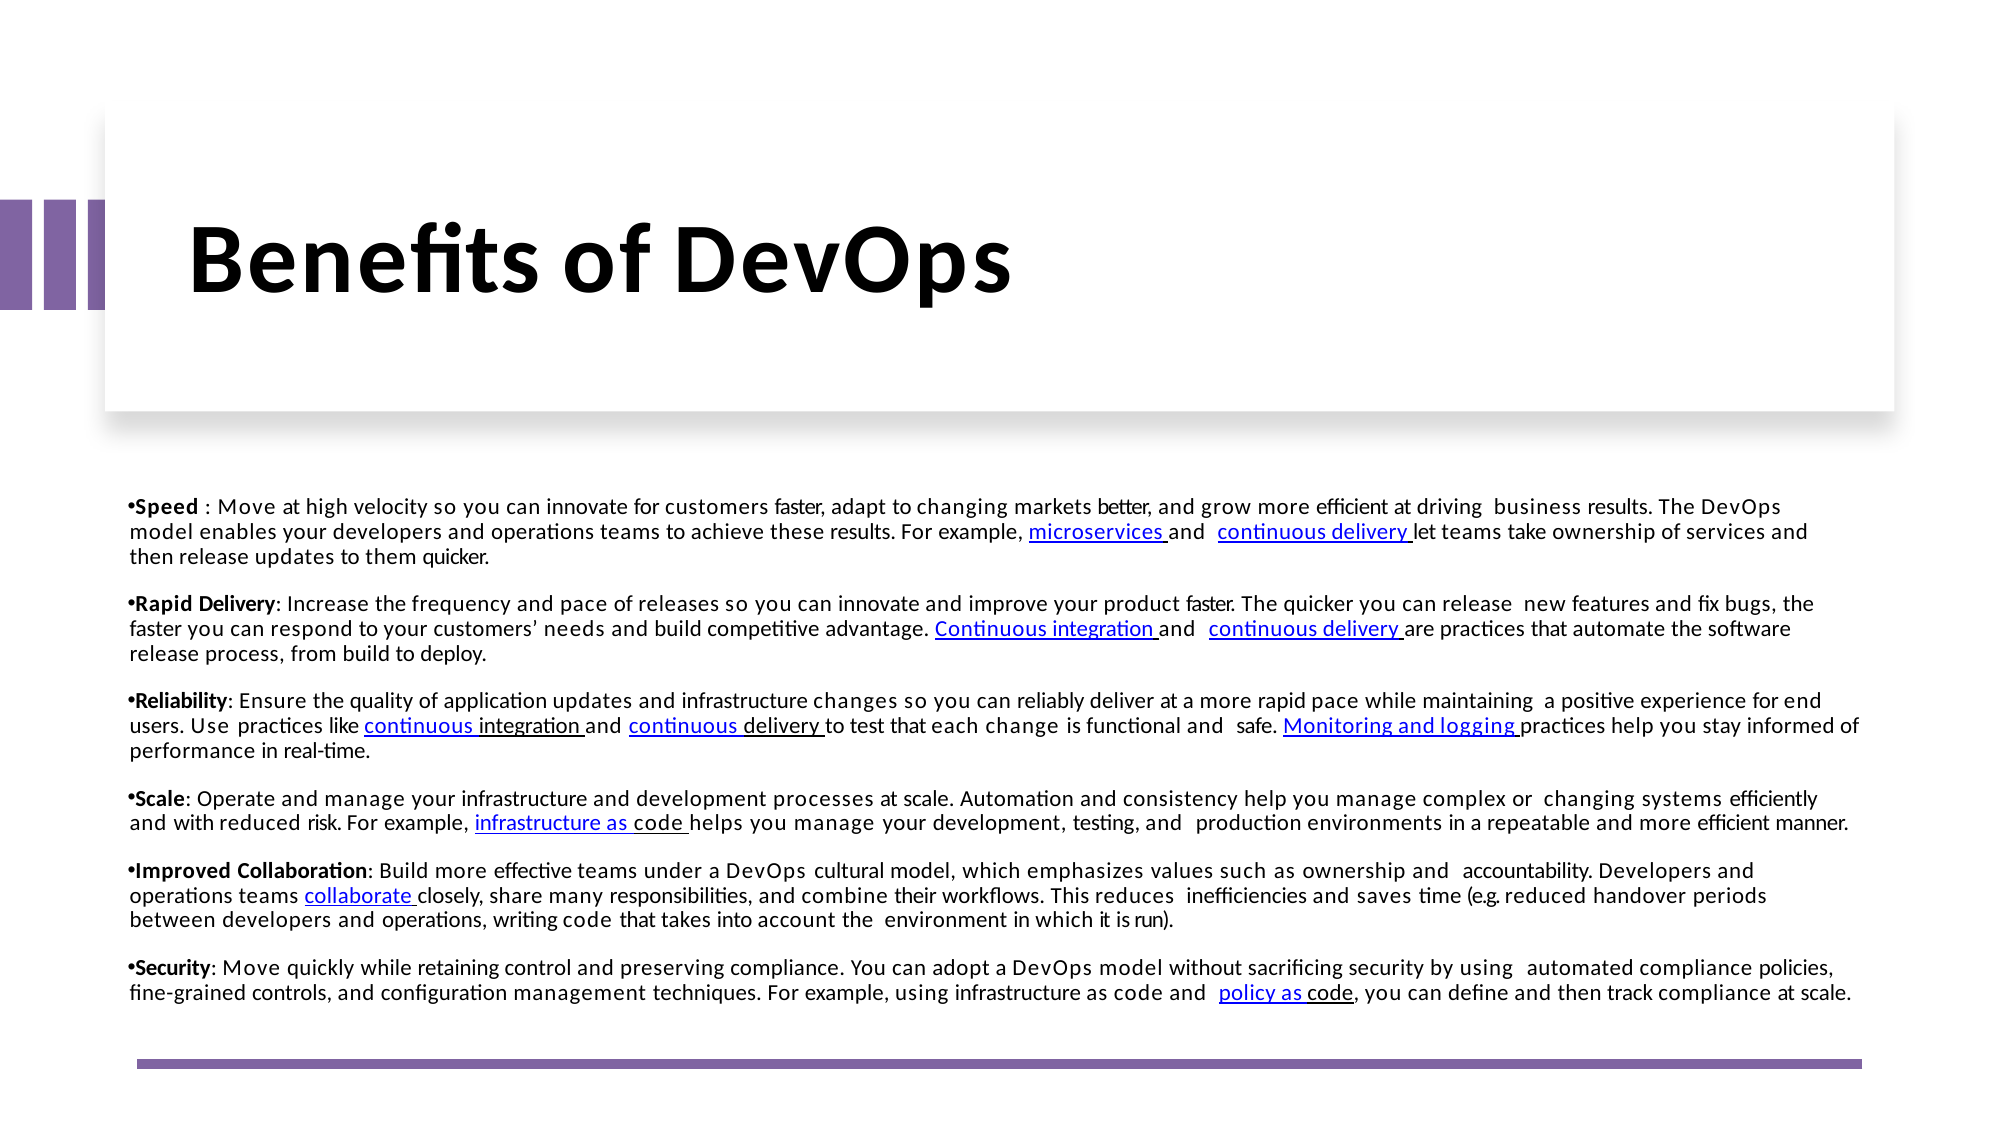

# Beneﬁts of DevOps

Speed :  Move at high velocity so you can innovate for customers faster, adapt to changing markets better, and grow more eﬃcient at driving  business results. The DevOps model enables your developers and operations teams to achieve these results. For example, microservices and  continuous delivery let teams take ownership of services and then release updates to them quicker.
Rapid Delivery: Increase the frequency and pace of releases so you can innovate and improve your product faster. The quicker you can release  new features and ﬁx bugs, the faster you can respond to your customers’ needs and build competitive advantage. Continuous integration and  continuous delivery are practices that automate the software release process, from build to deploy.
Reliability: Ensure the quality of application updates and infrastructure changes so you can reliably deliver at a more rapid pace while maintaining  a positive experience for end users. Use practices like continuous integration and continuous delivery to test that each change is functional and  safe. Monitoring and logging practices help you stay informed of performance in real-time.
Scale: Operate and manage your infrastructure and development processes at scale. Automation and consistency help you manage complex or  changing systems eﬃciently and with reduced risk. For example, infrastructure as code helps you manage your development, testing, and  production environments in a repeatable and more eﬃcient manner.
Improved Collaboration: Build more eﬀective teams under a DevOps cultural model, which emphasizes values such as ownership and  accountability. Developers and operations teams collaborate closely, share many responsibilities, and combine their workﬂows. This reduces  ineﬃciencies and saves time (e.g. reduced handover periods between developers and operations, writing code that takes into account the  environment in which it is run).
Security: Move quickly while retaining control and preserving compliance. You can adopt a DevOps model without sacriﬁcing security by using  automated compliance policies, ﬁne-grained controls, and conﬁguration management techniques. For example, using infrastructure as code and  policy as code, you can deﬁne and then track compliance at scale.